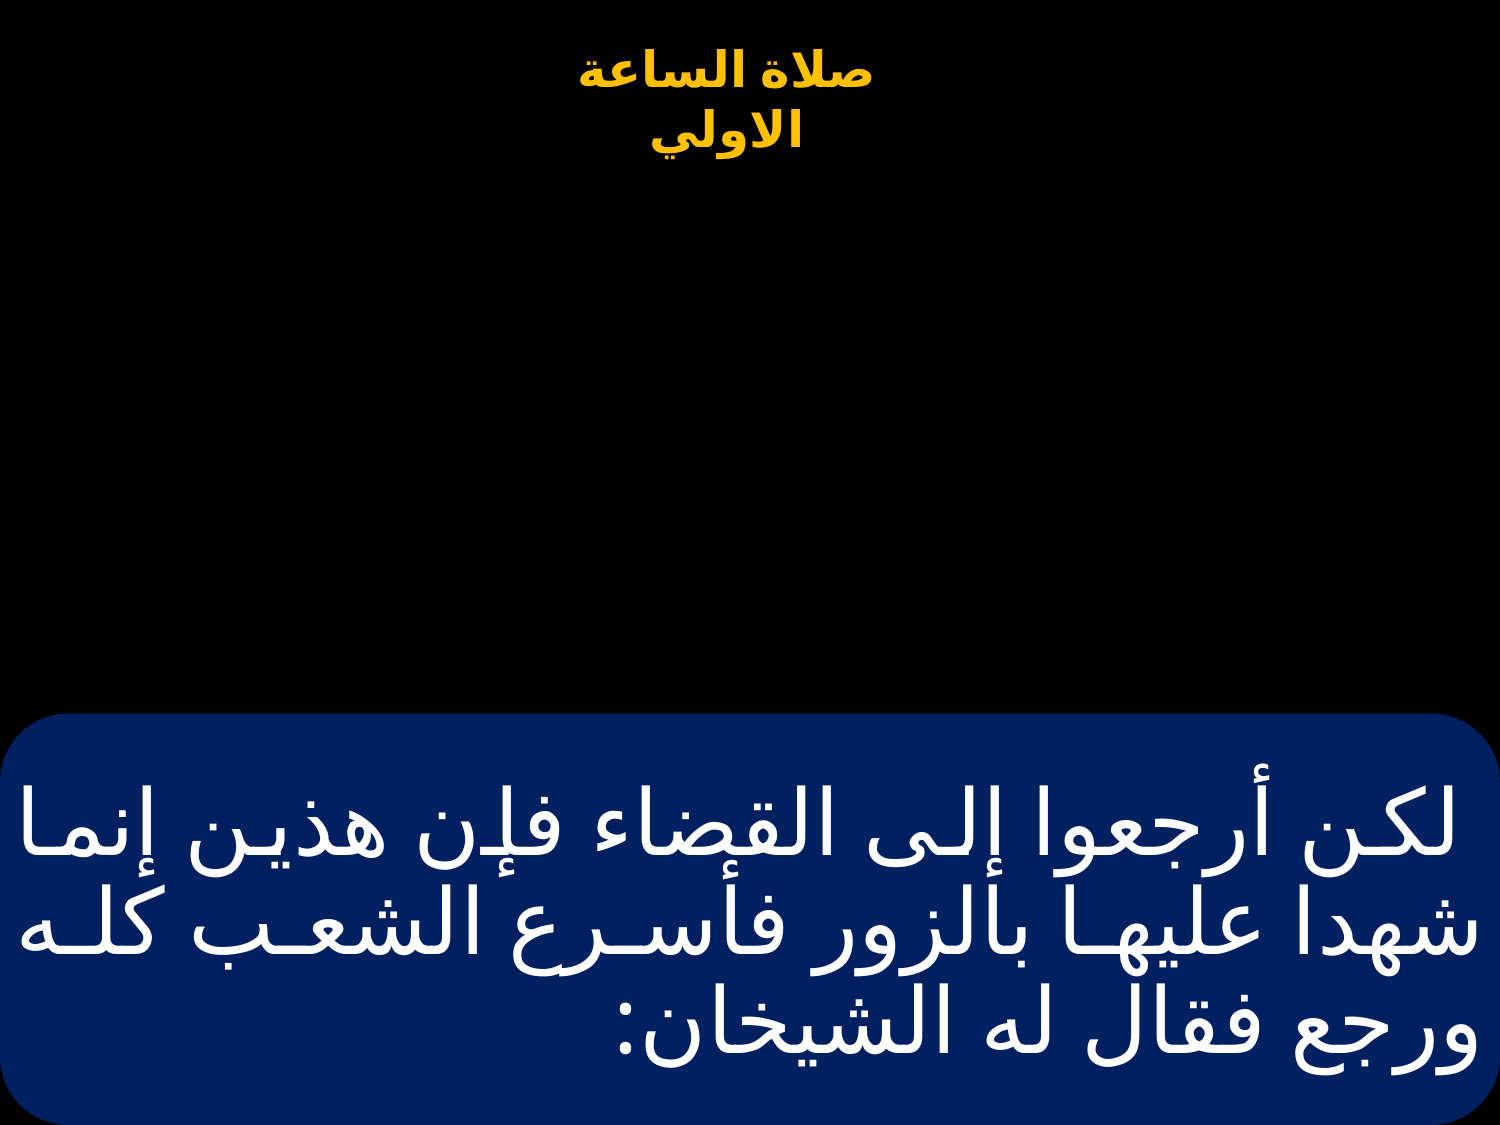

# لكن أرجعوا إلى القضاء فإن هذين إنما شهدا عليها بالزور فأسرع الشعب كله ورجع فقال له الشيخان: